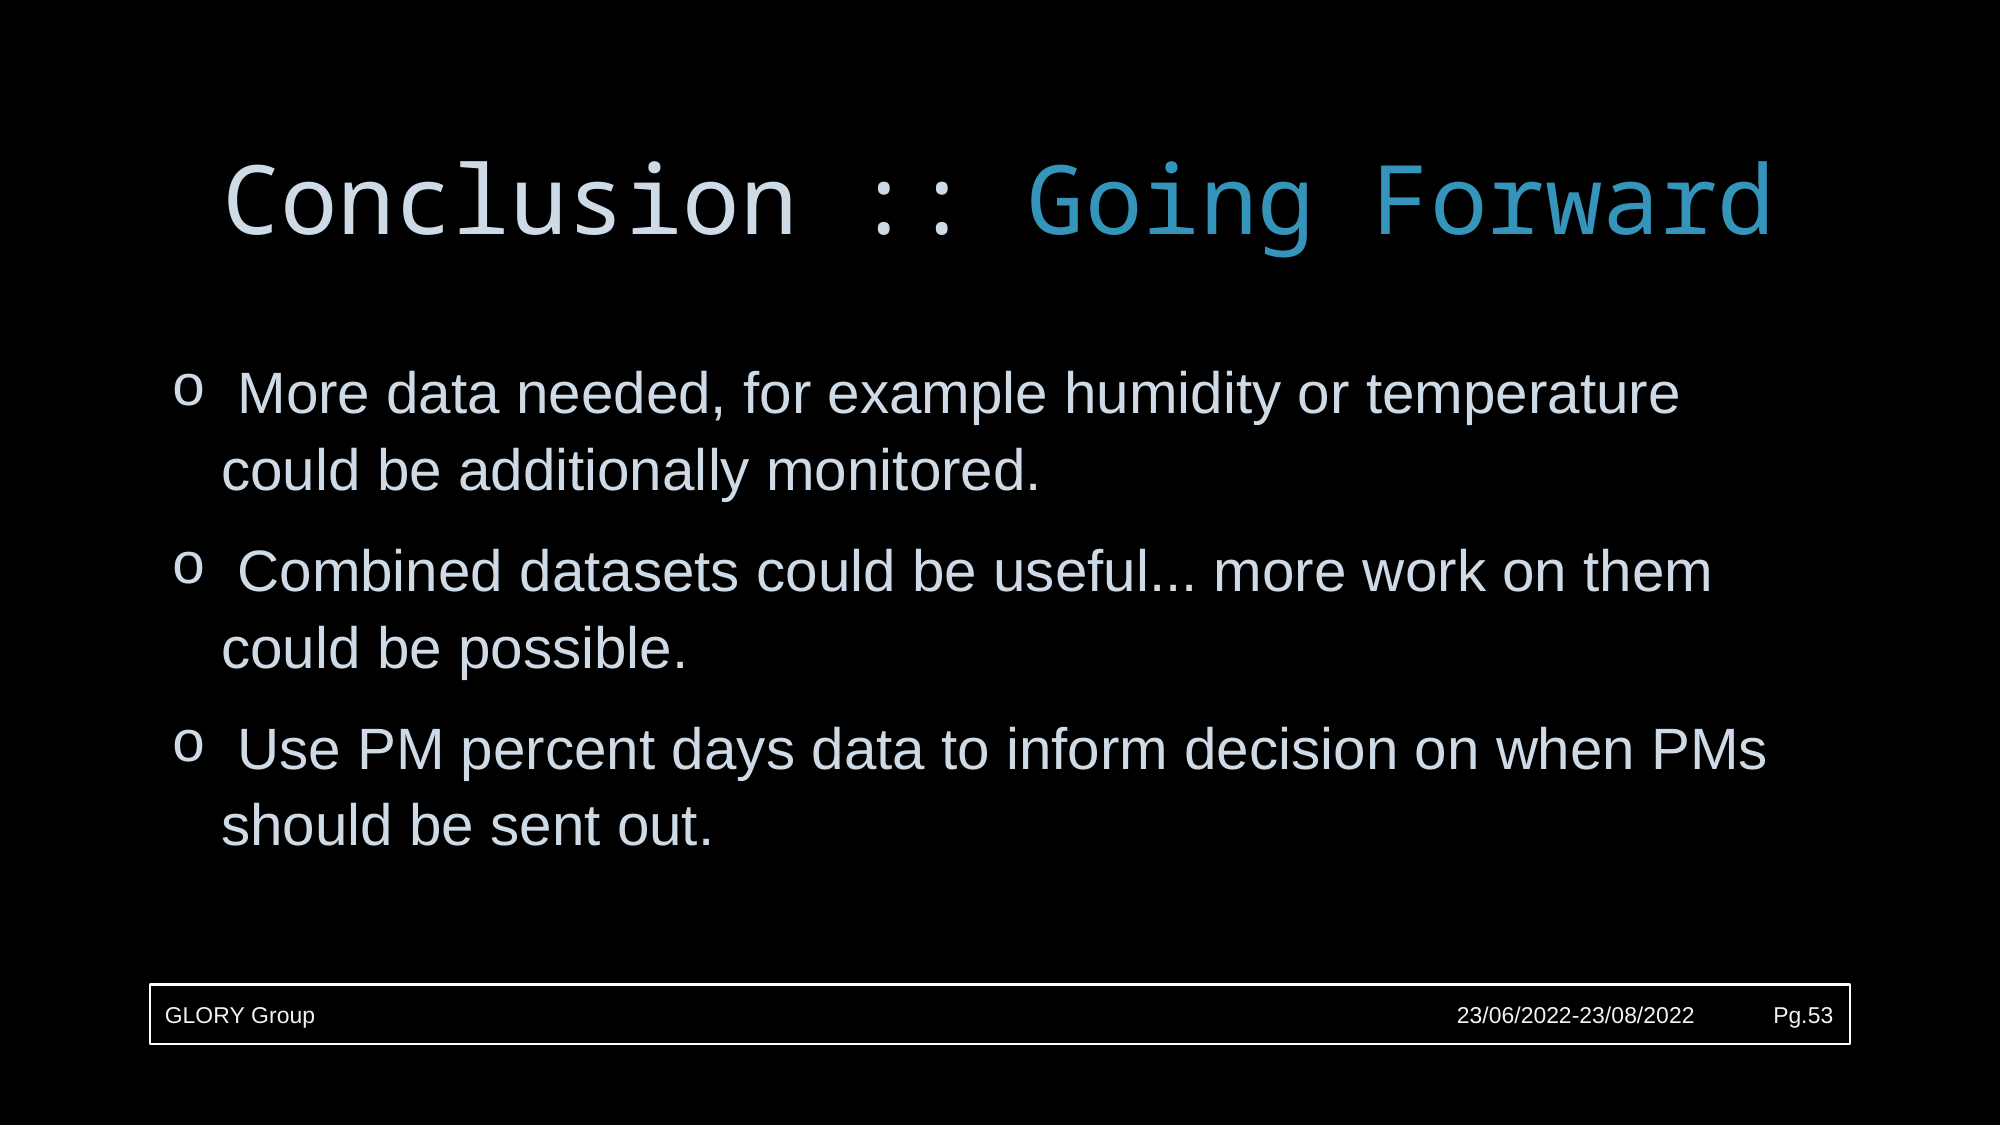

# Conclusion :: Going Forward
 More data needed, for example humidity or temperature could be additionally monitored.
 Combined datasets could be useful... more work on them could be possible.
 Use PM percent days data to inform decision on when PMs should be sent out.
GLORY Group
23/06/2022-23/08/2022
Pg.53